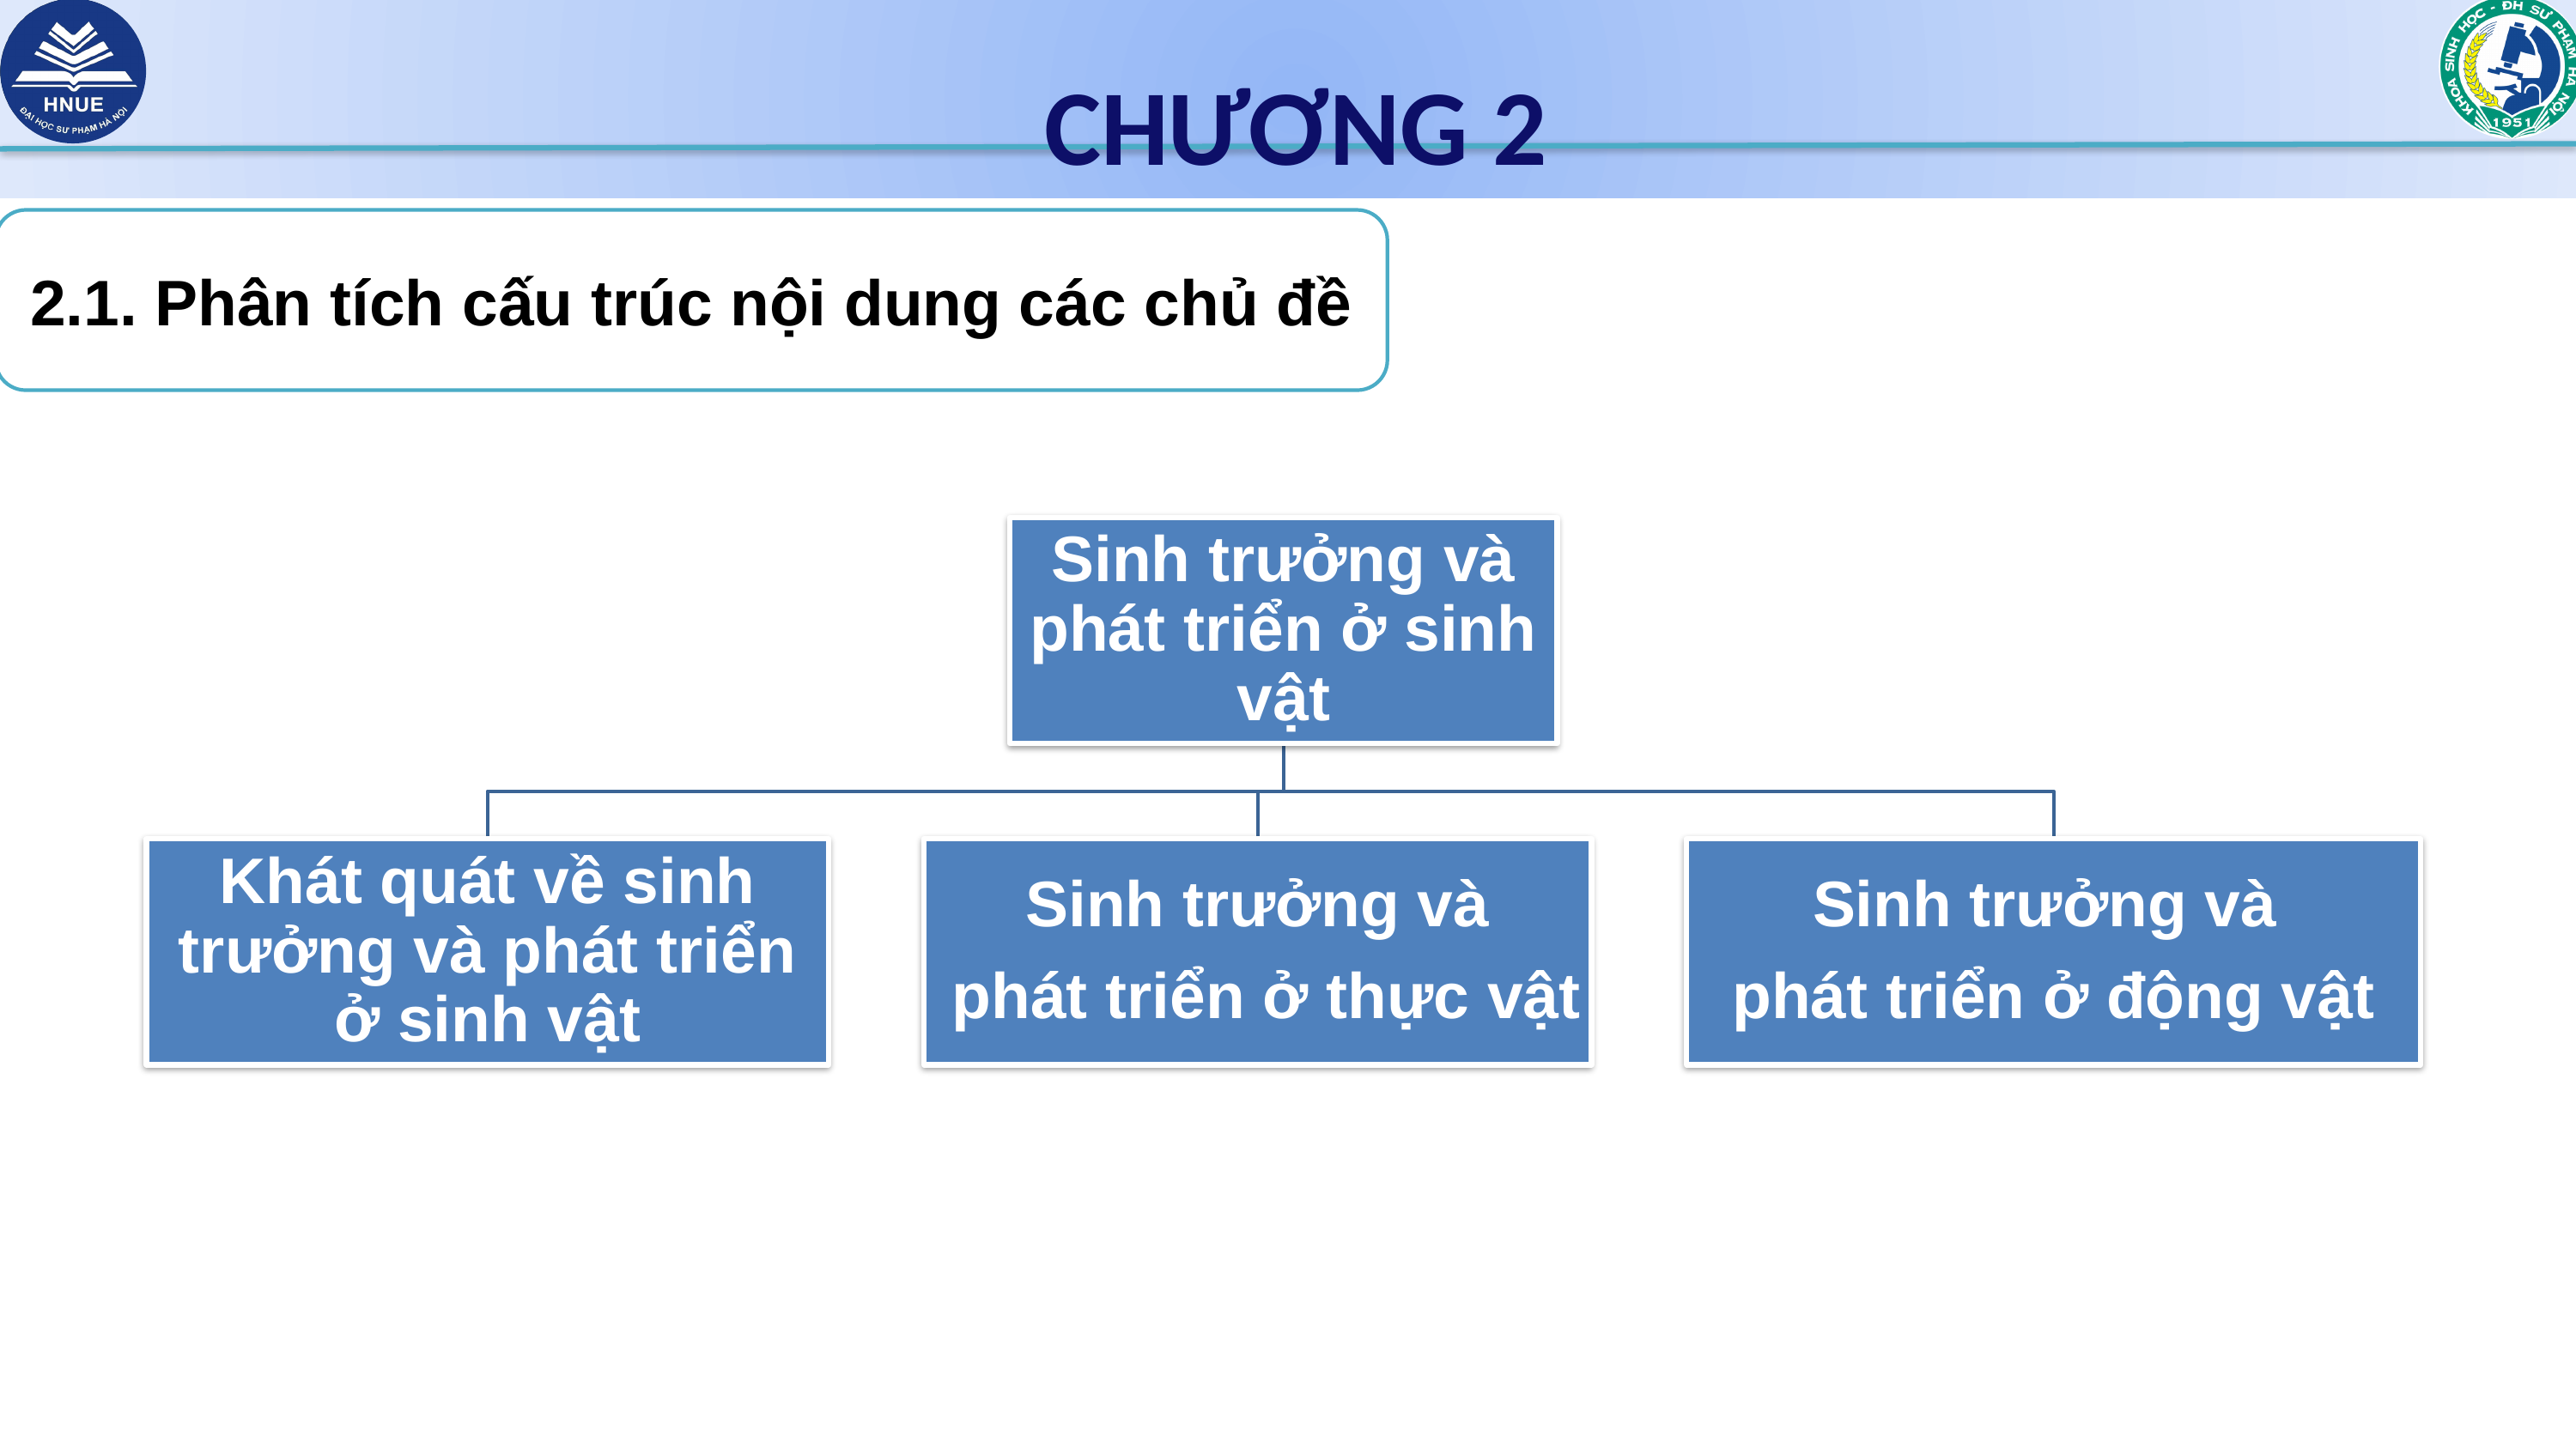

CHƯƠNG 2
2.1. Phân tích cấu trúc nội dung các chủ đề

Sinh trưởng và phát triển ở sinh vật

Khát quát về sinh trưởng và phát triển ở sinh vật

Sinh trưởng và
 phát triển ở thực vật

Sinh trưởng và
phát triển ở động vật